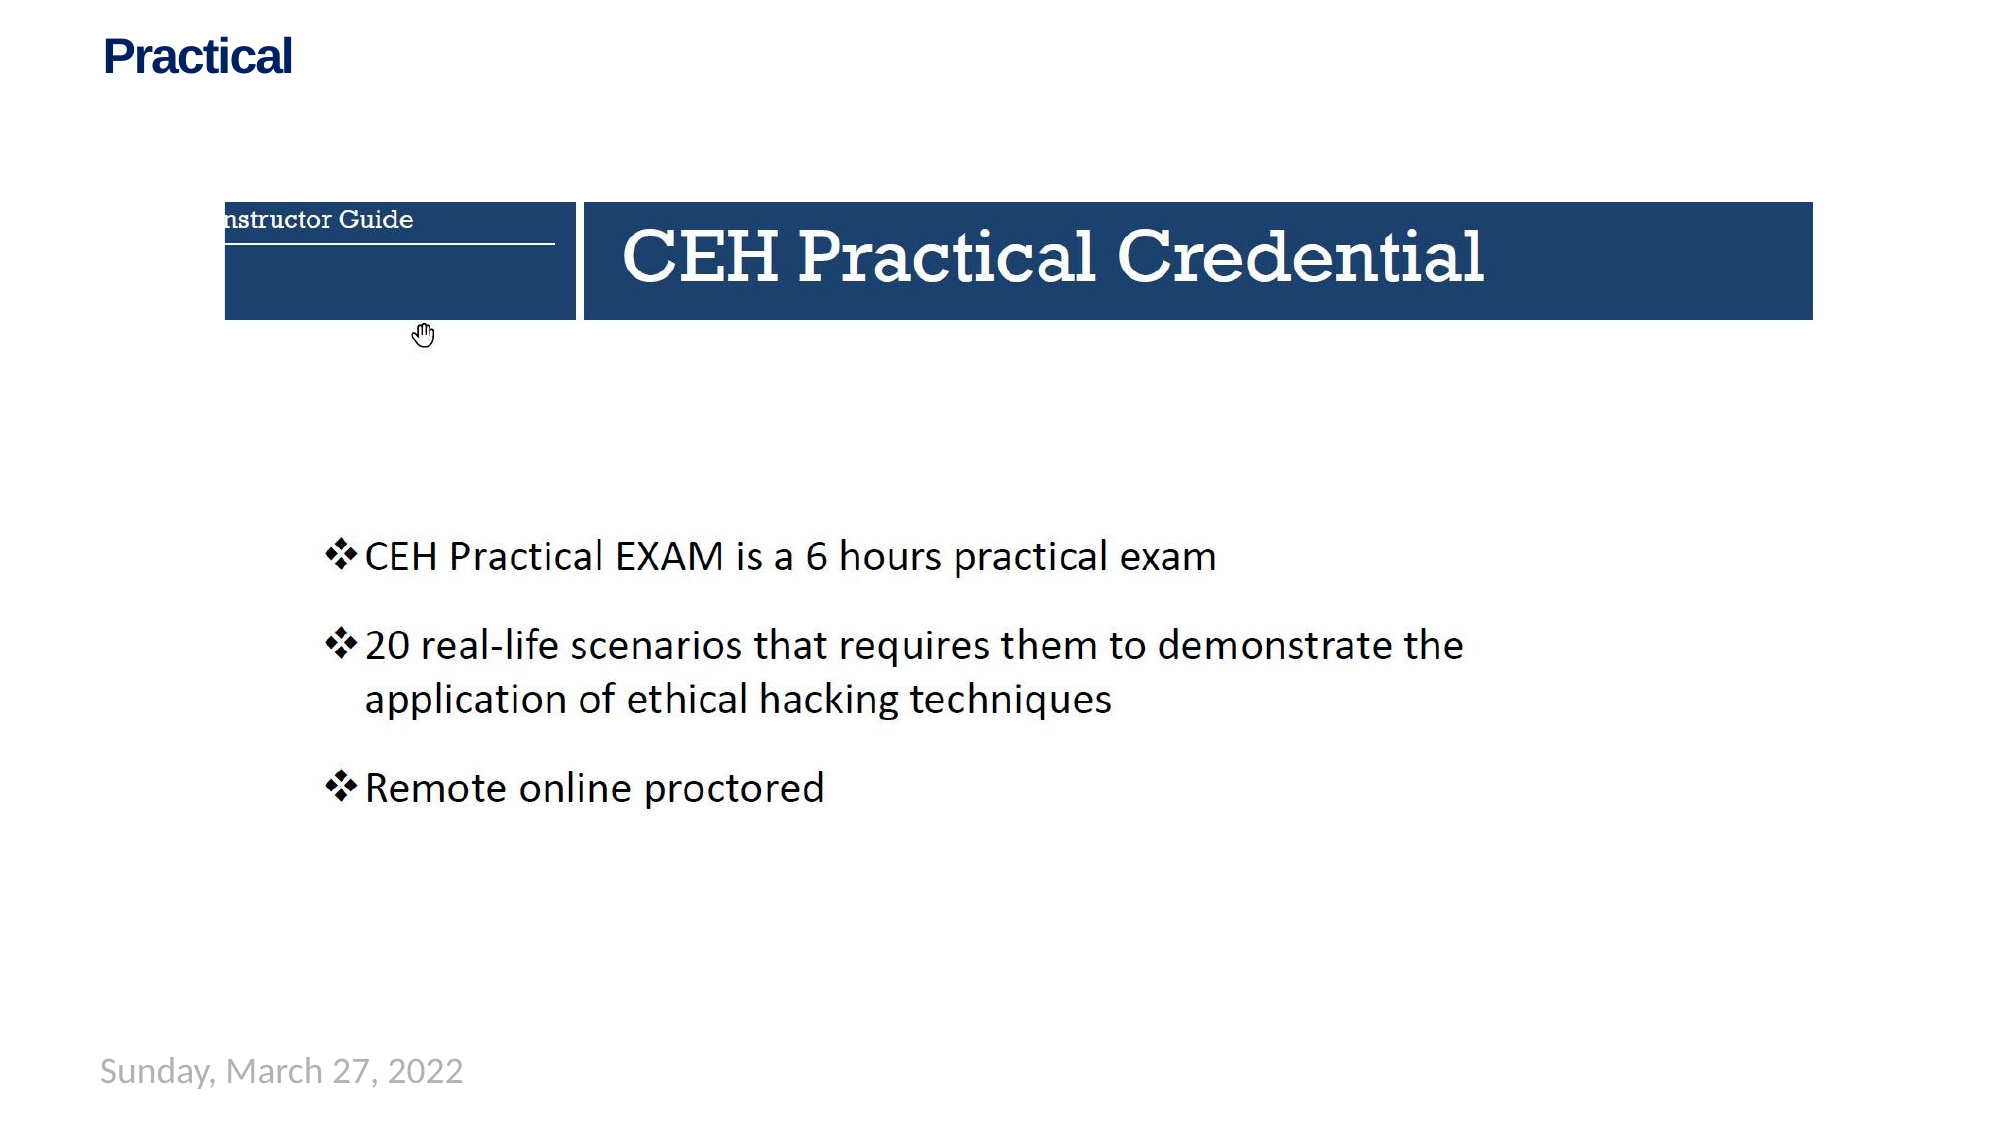

# Practical

Sunday, March 27, 2022
41